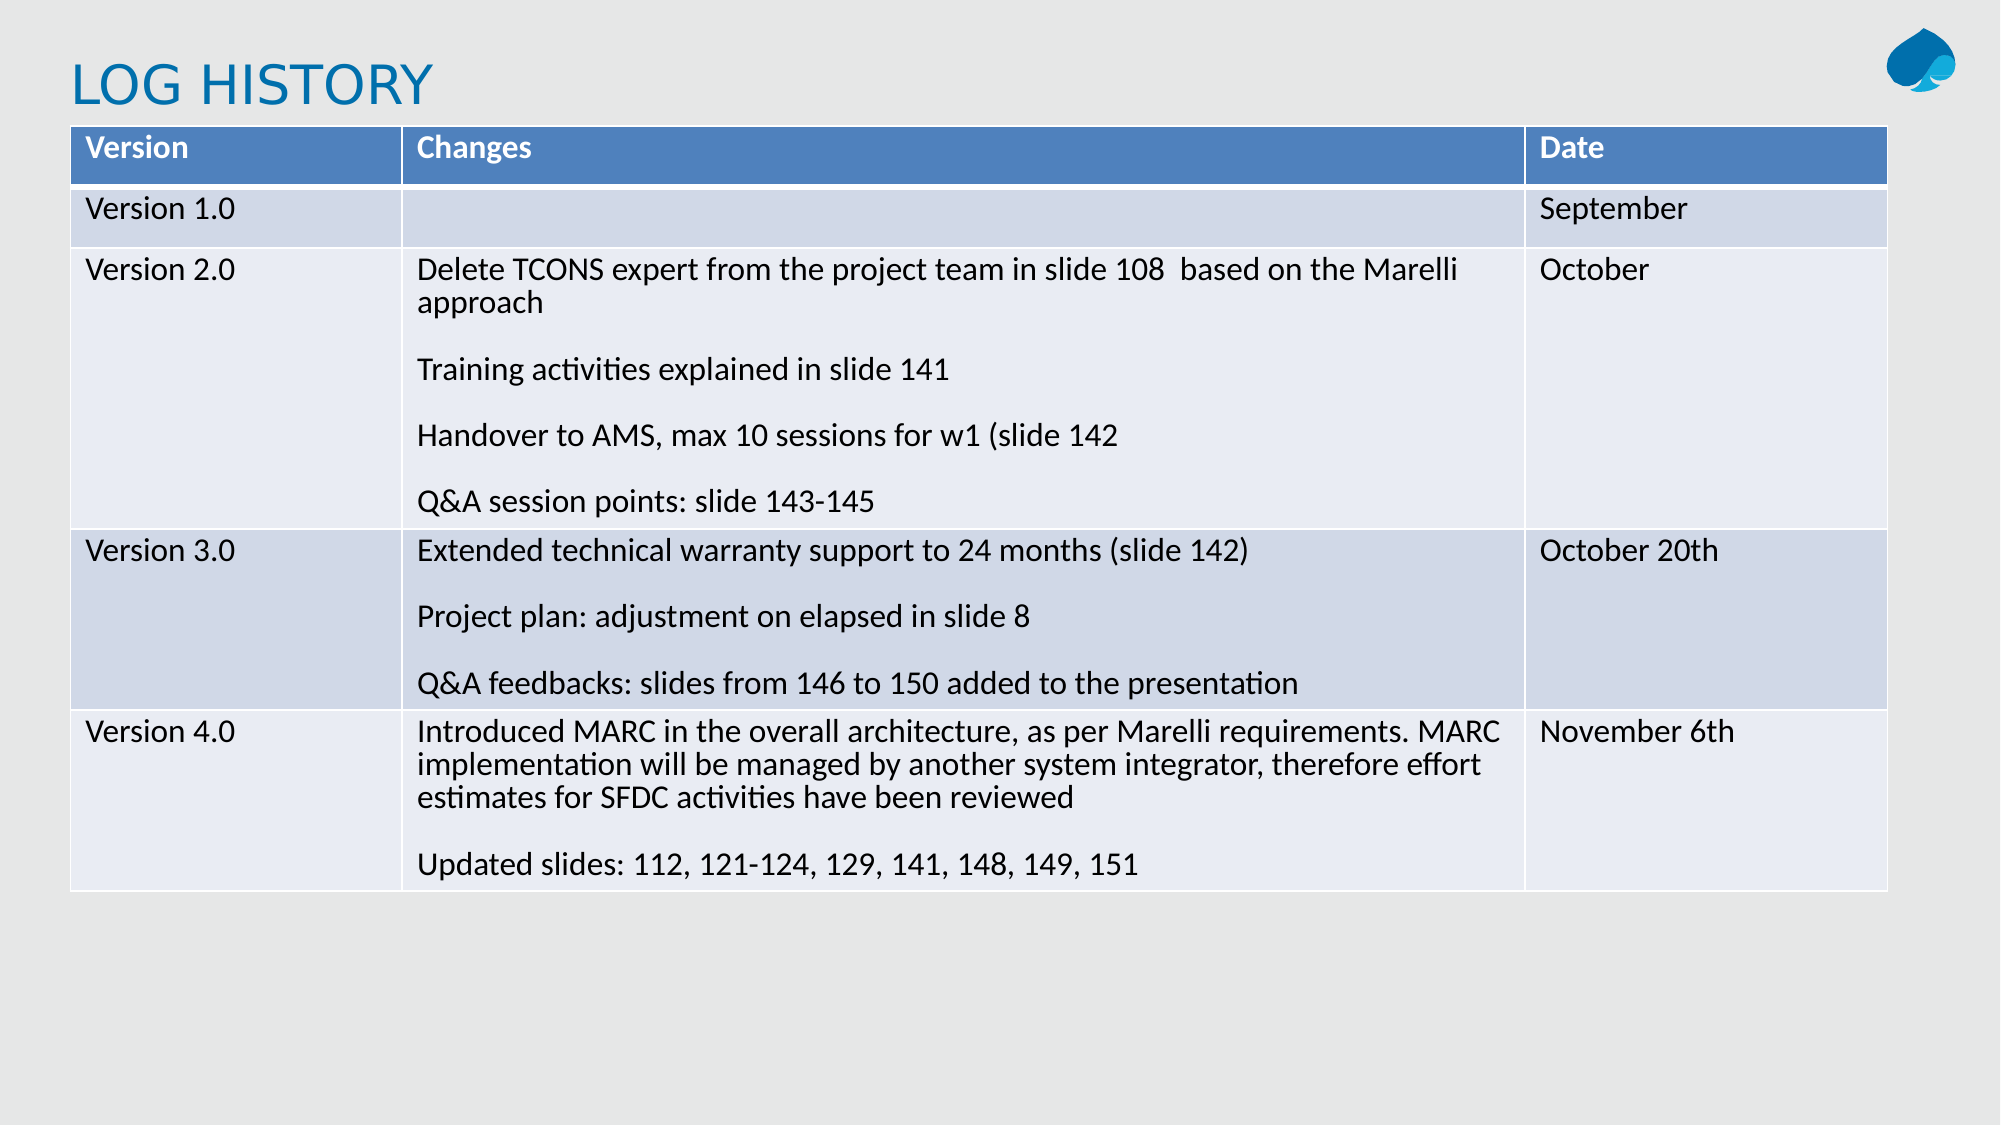

# LOG HISTORY
| Version | Changes | Date |
| --- | --- | --- |
| Version 1.0 |  | September |
| Version 2.0 | Delete TCONS expert from the project team in slide 108 based on the Marelli approach Training activities explained in slide 141 Handover to AMS, max 10 sessions for w1 (slide 142 Q&A session points: slide 143-145 | October |
| Version 3.0 | Extended technical warranty support to 24 months (slide 142) Project plan: adjustment on elapsed in slide 8 Q&A feedbacks: slides from 146 to 150 added to the presentation | October 20th |
| Version 4.0 | Introduced MARC in the overall architecture, as per Marelli requirements. MARC implementation will be managed by another system integrator, therefore effort estimates for SFDC activities have been reviewed Updated slides: 112, 121-124, 129, 141, 148, 149, 151 | November 6th |